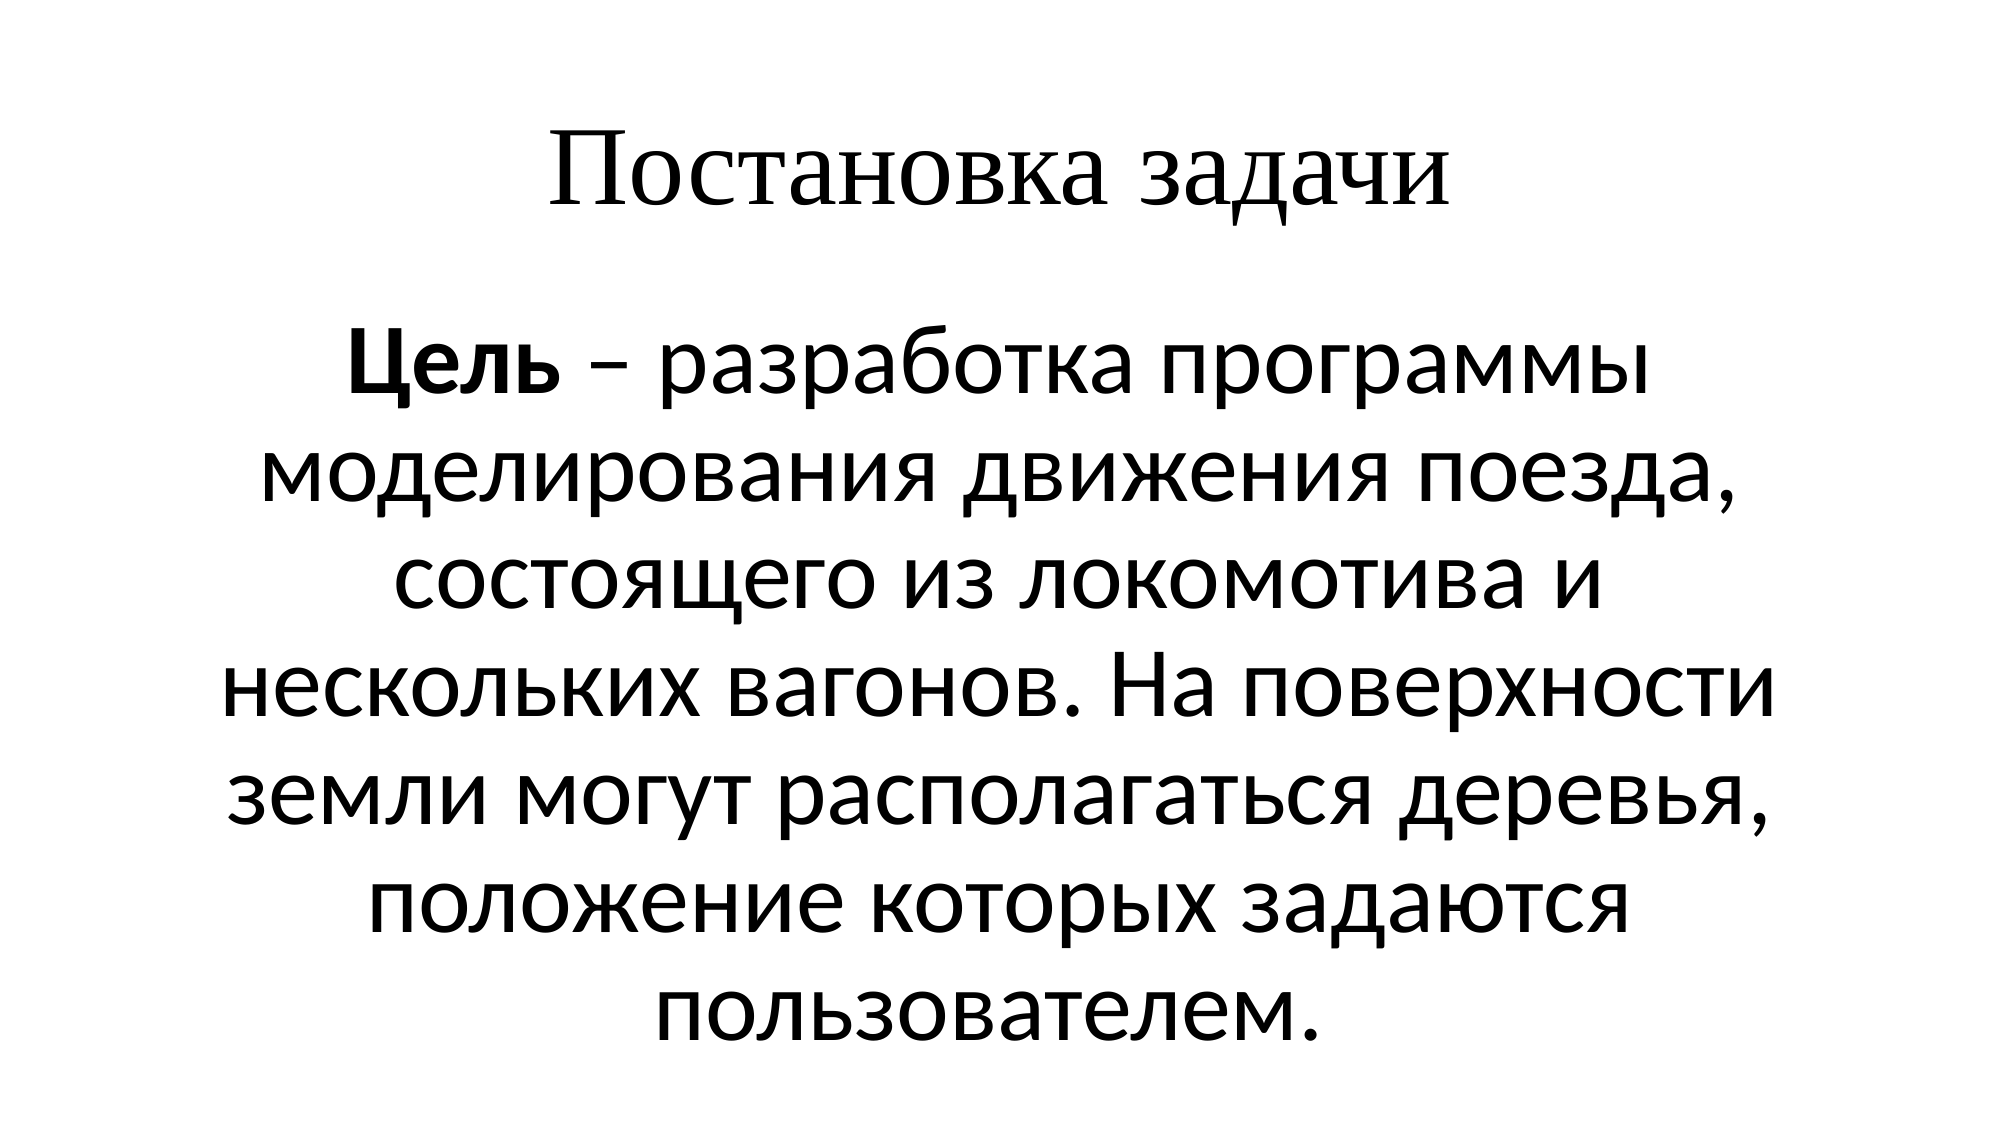

# Постановка задачи
Цель – разработка программы моделирования движения поезда, состоящего из локомотива и нескольких вагонов. На поверхности земли могут располагаться деревья, положение которых задаются пользователем.